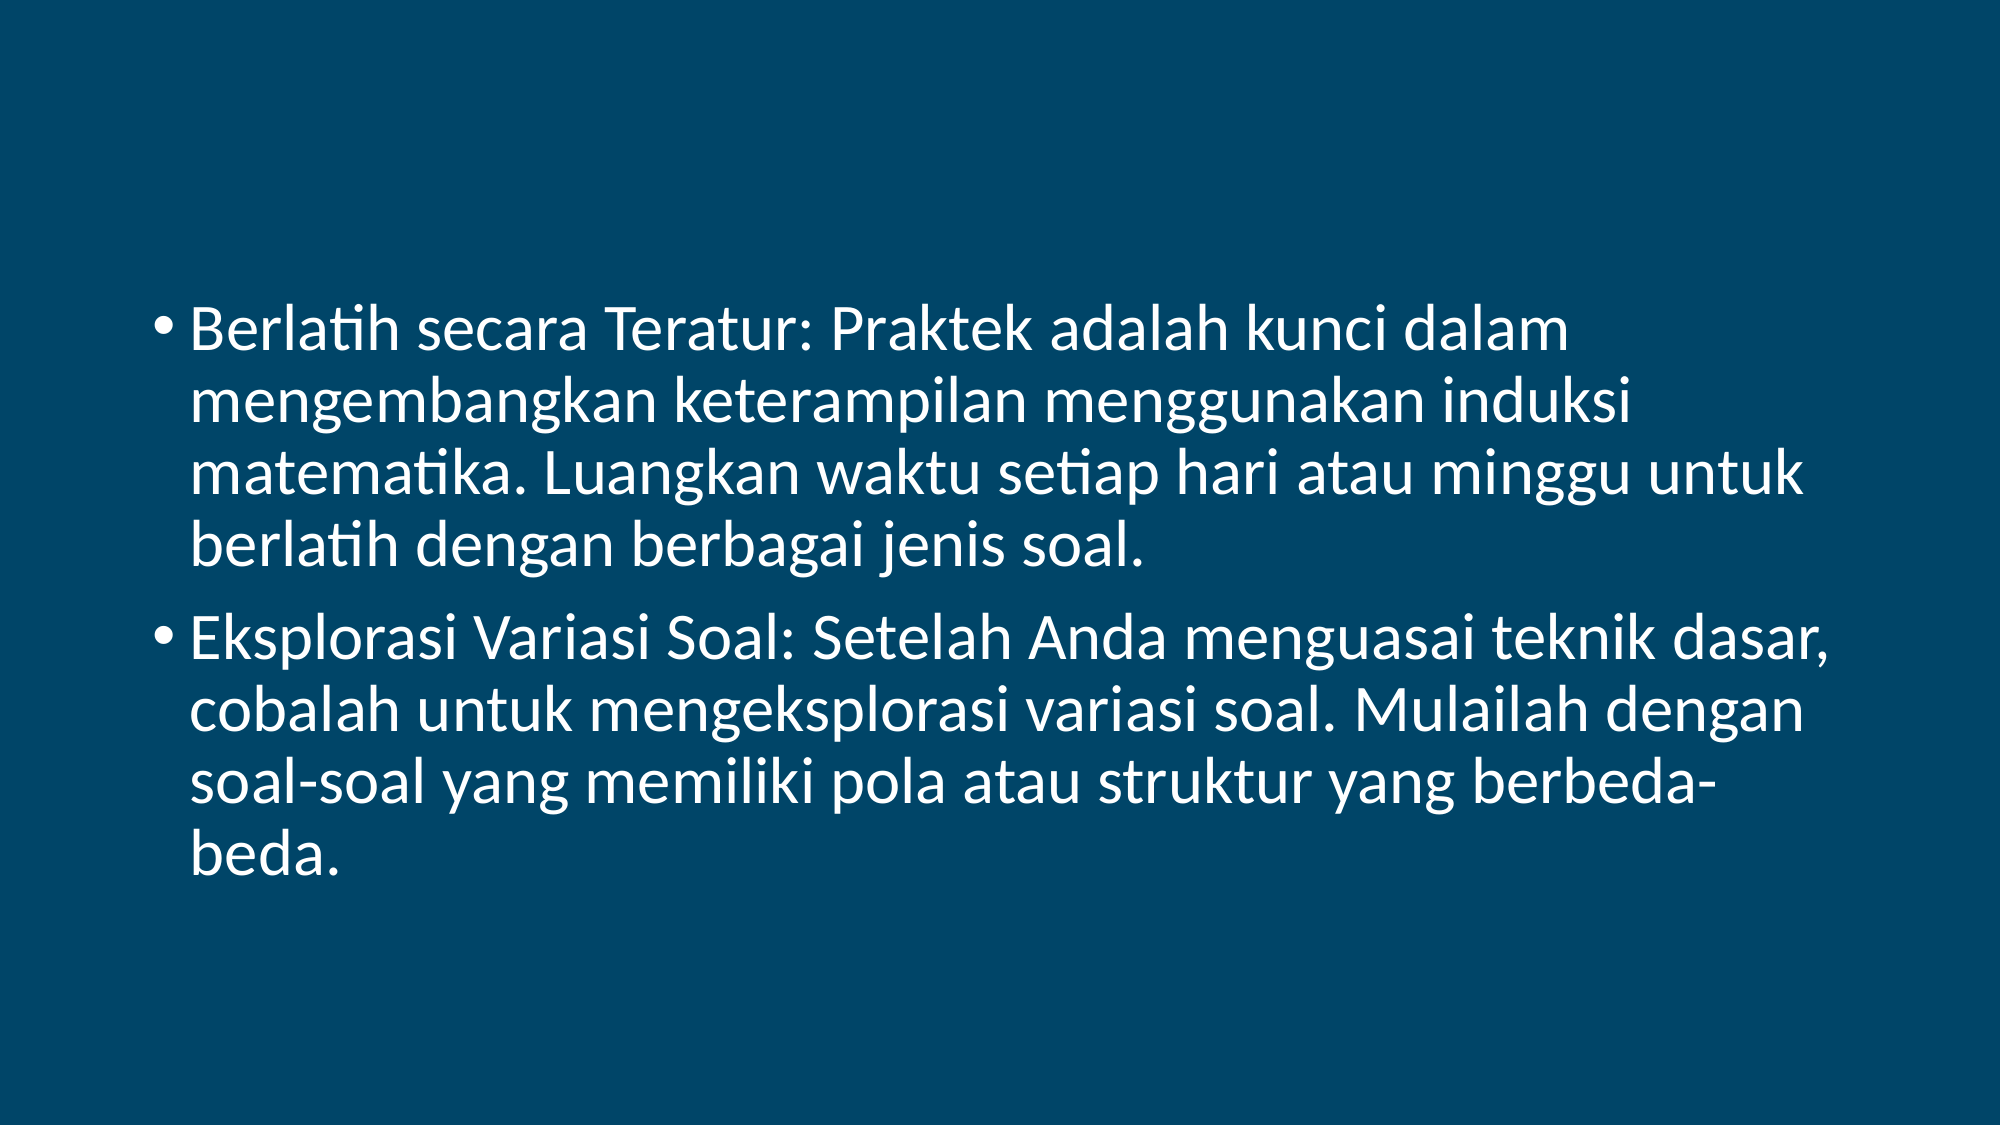

Berlatih secara Teratur: Praktek adalah kunci dalam mengembangkan keterampilan menggunakan induksi matematika. Luangkan waktu setiap hari atau minggu untuk berlatih dengan berbagai jenis soal.
Eksplorasi Variasi Soal: Setelah Anda menguasai teknik dasar, cobalah untuk mengeksplorasi variasi soal. Mulailah dengan soal-soal yang memiliki pola atau struktur yang berbeda-beda.